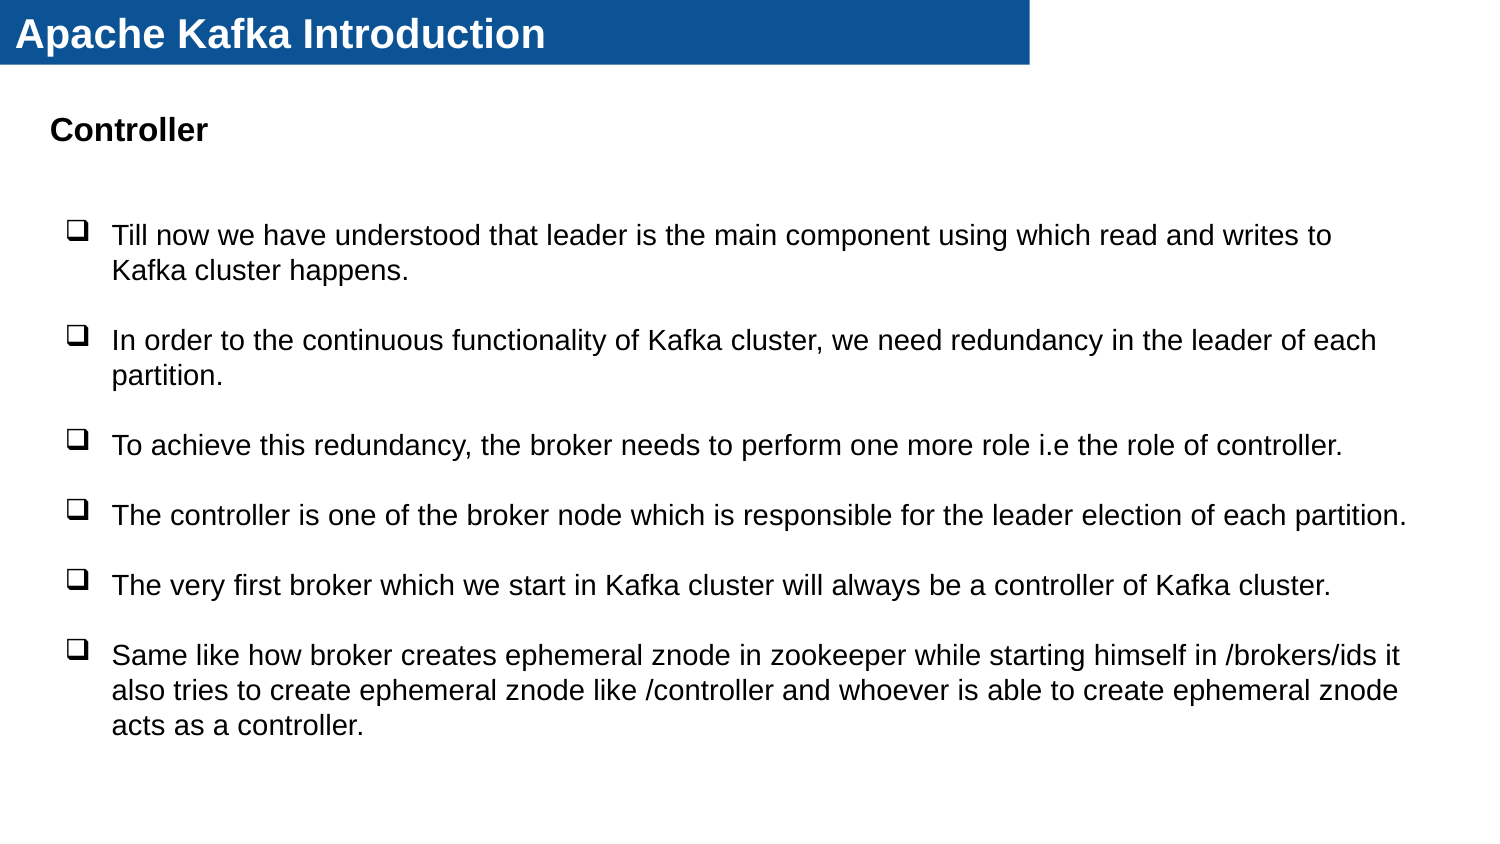

Apache Kafka Introduction

Controller
Till now we have understood that leader is the main component using which read and writes to Kafka cluster happens.

In order to the continuous functionality of Kafka cluster, we need redundancy in the leader of each partition.

To achieve this redundancy, the broker needs to perform one more role i.e the role of controller.

The controller is one of the broker node which is responsible for the leader election of each partition.

The very first broker which we start in Kafka cluster will always be a controller of Kafka cluster.

Same like how broker creates ephemeral znode in zookeeper while starting himself in /brokers/ids it also tries to create ephemeral znode like /controller and whoever is able to create ephemeral znode acts as a controller.